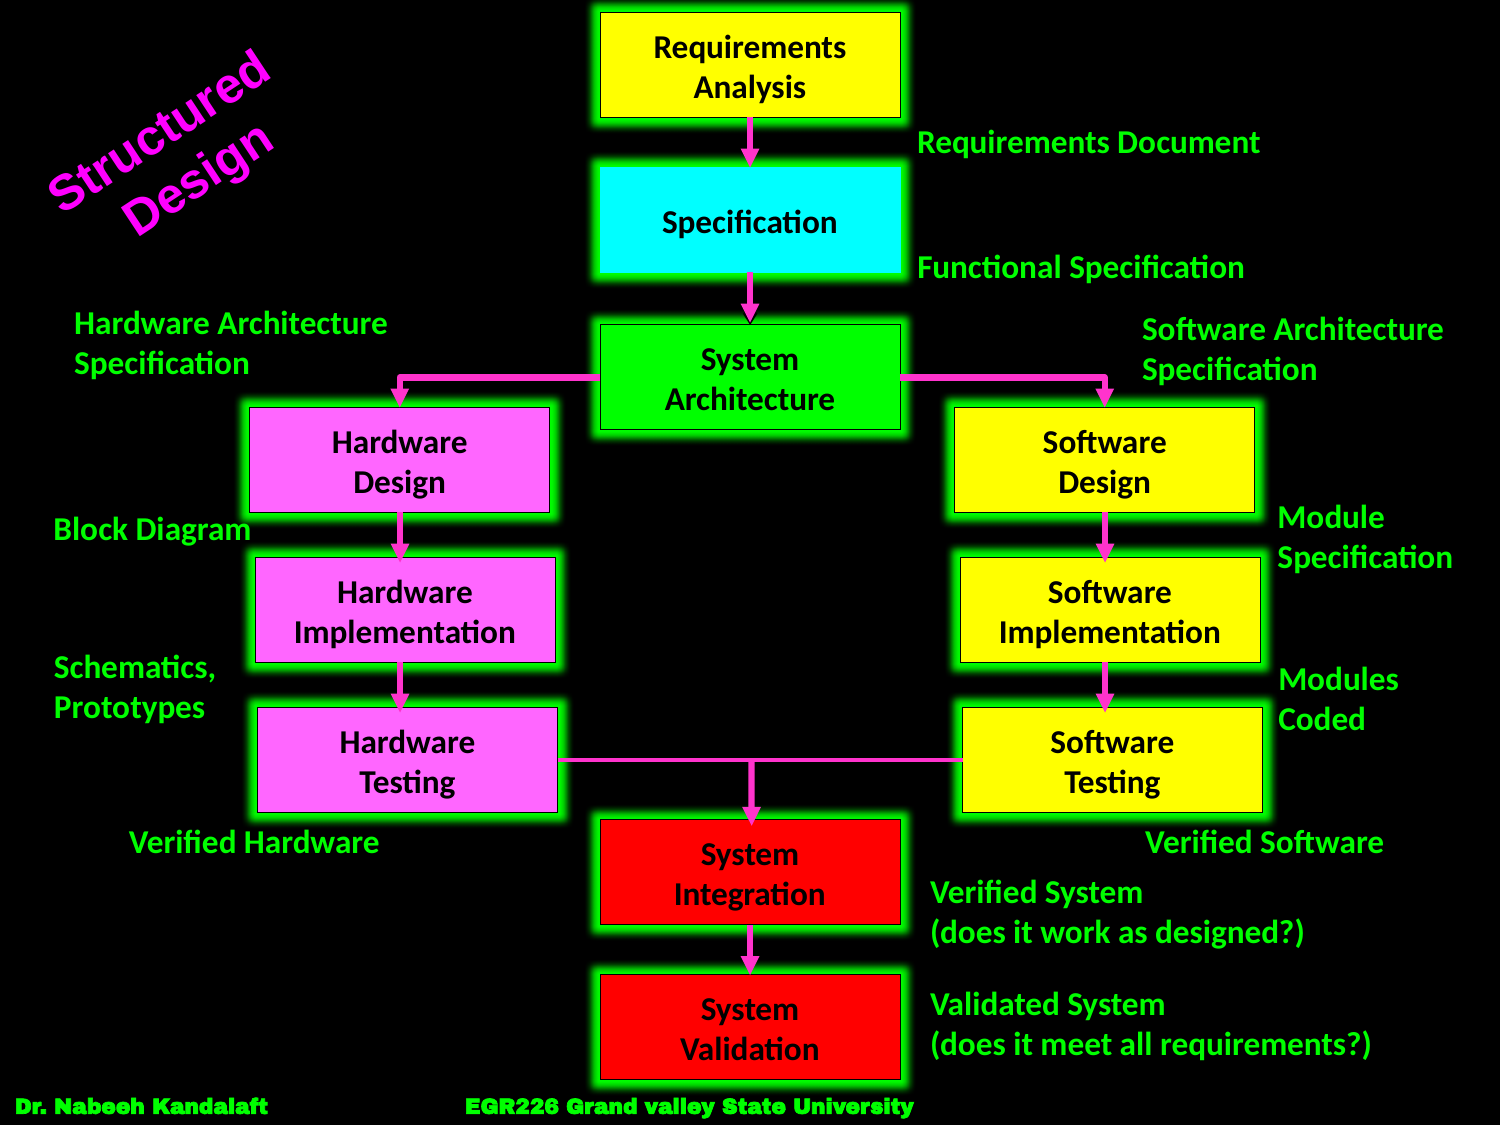

Requirements
Analysis
Requirements Document
# Structured Design
Specification
Functional Specification
Hardware Architecture
Specification
Software Architecture
Specification
System
Architecture
Hardware
Design
Software
Design
Module
Specification
Block Diagram
Hardware
Implementation
Software
Implementation
Schematics,
Prototypes
Modules
Coded
Hardware
Testing
Software
Testing
Verified Hardware
Verified Software
System
Integration
Verified System
(does it work as designed?)
System
Validation
Validated System
(does it meet all requirements?)
Dr. Nabeeh Kandalaft		EGR226 Grand valley State University